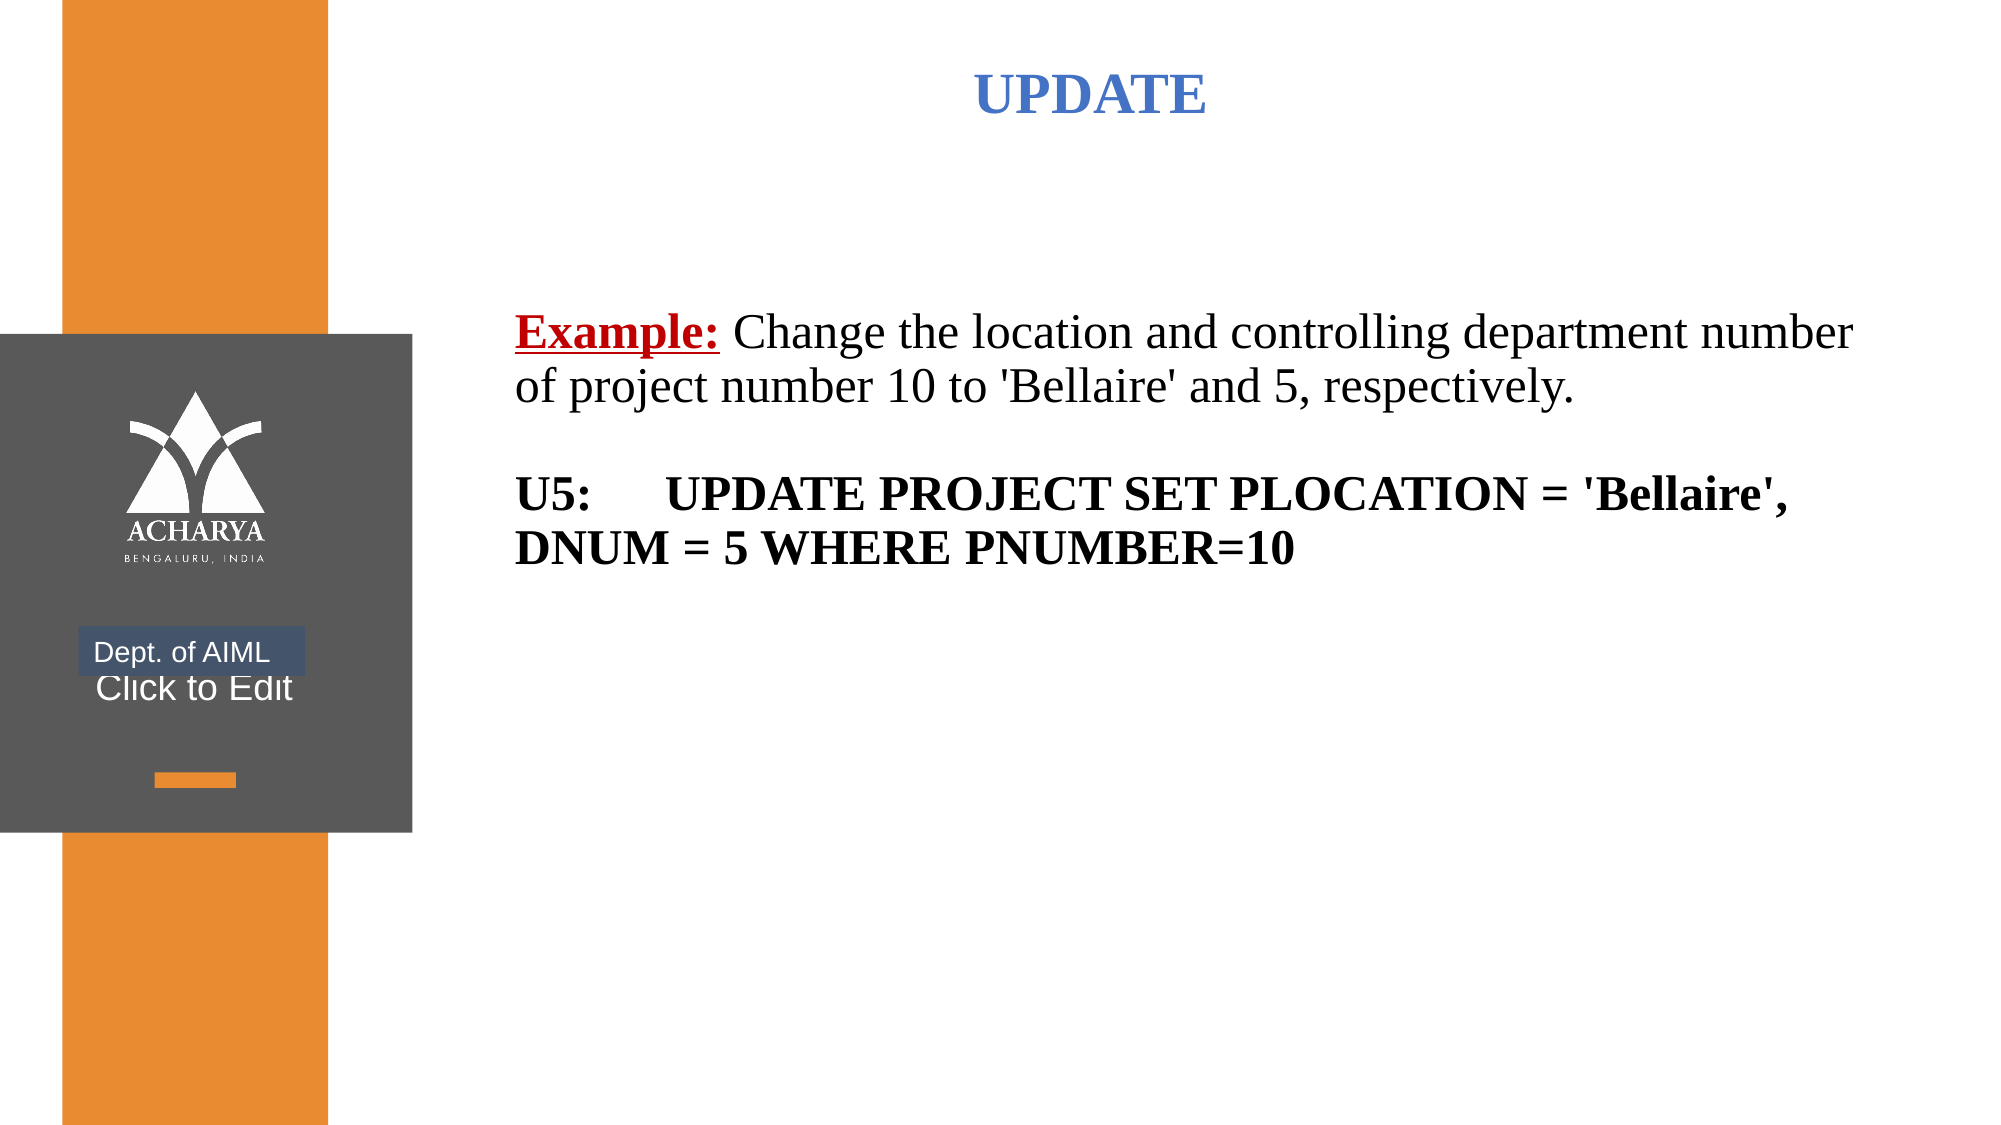

UPDATE
Example: Change the location and controlling department number of project number 10 to 'Bellaire' and 5, respectively.
U5:	UPDATE PROJECT SET PLOCATION = 'Bellaire', 	DNUM = 5 WHERE	PNUMBER=10

Dept. of AIML